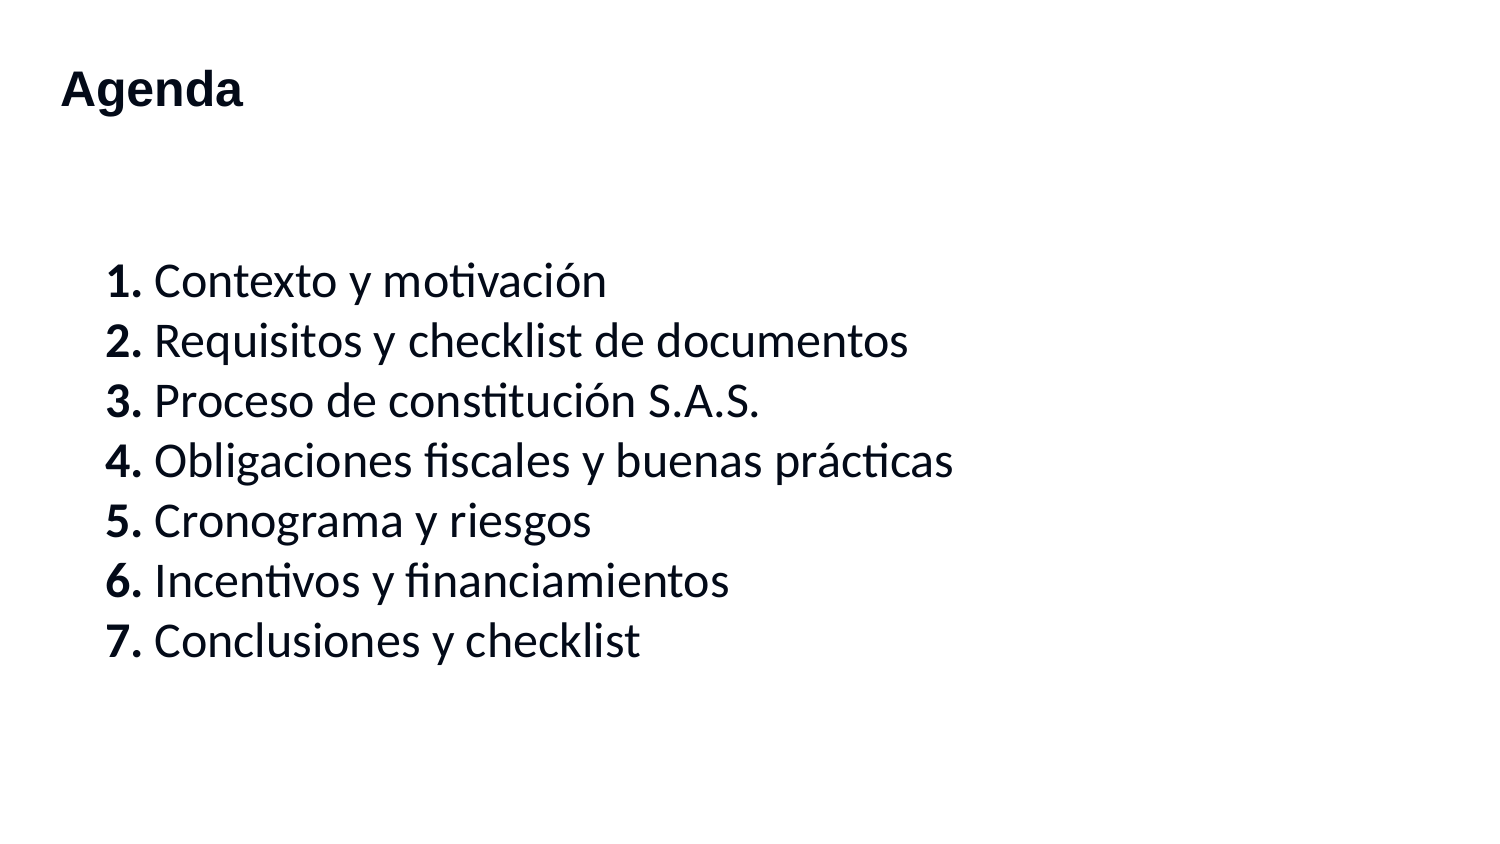

Agenda
1. Contexto y motivación
2. Requisitos y checklist de documentos
3. Proceso de constitución S.A.S.
4. Obligaciones fiscales y buenas prácticas
5. Cronograma y riesgos
6. Incentivos y financiamientos
7. Conclusiones y checklist